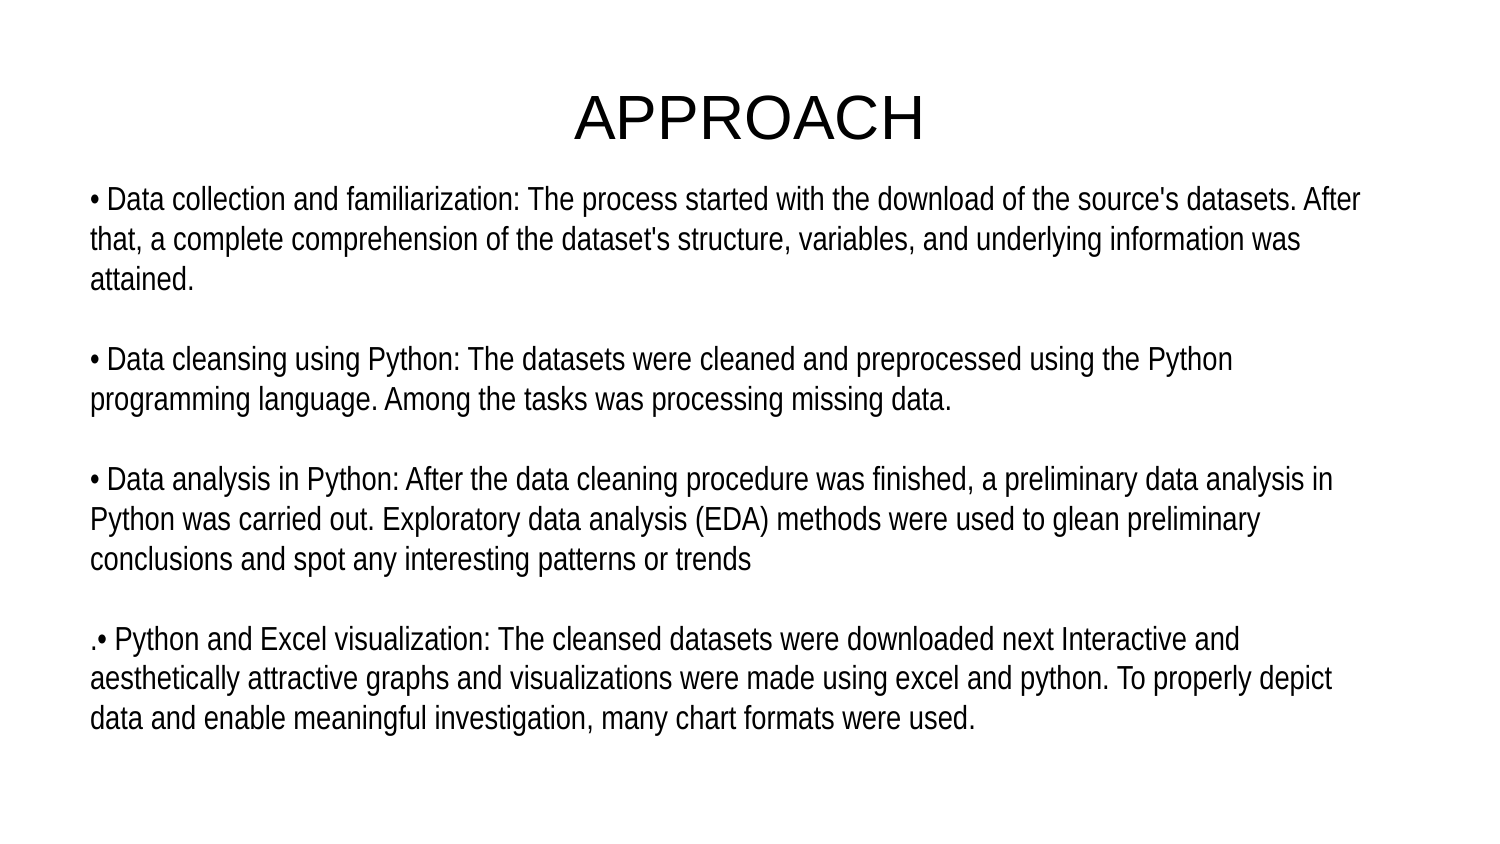

# APPROACH

• Data collection and familiarization: The process started with the download of the source's datasets. After that, a complete comprehension of the dataset's structure, variables, and underlying information was attained.

• Data cleansing using Python: The datasets were cleaned and preprocessed using the Python programming language. Among the tasks was processing missing data.

• Data analysis in Python: After the data cleaning procedure was finished, a preliminary data analysis in Python was carried out. Exploratory data analysis (EDA) methods were used to glean preliminary conclusions and spot any interesting patterns or trends

.• Python and Excel visualization: The cleansed datasets were downloaded next Interactive and aesthetically attractive graphs and visualizations were made using excel and python. To properly depict data and enable meaningful investigation, many chart formats were used.